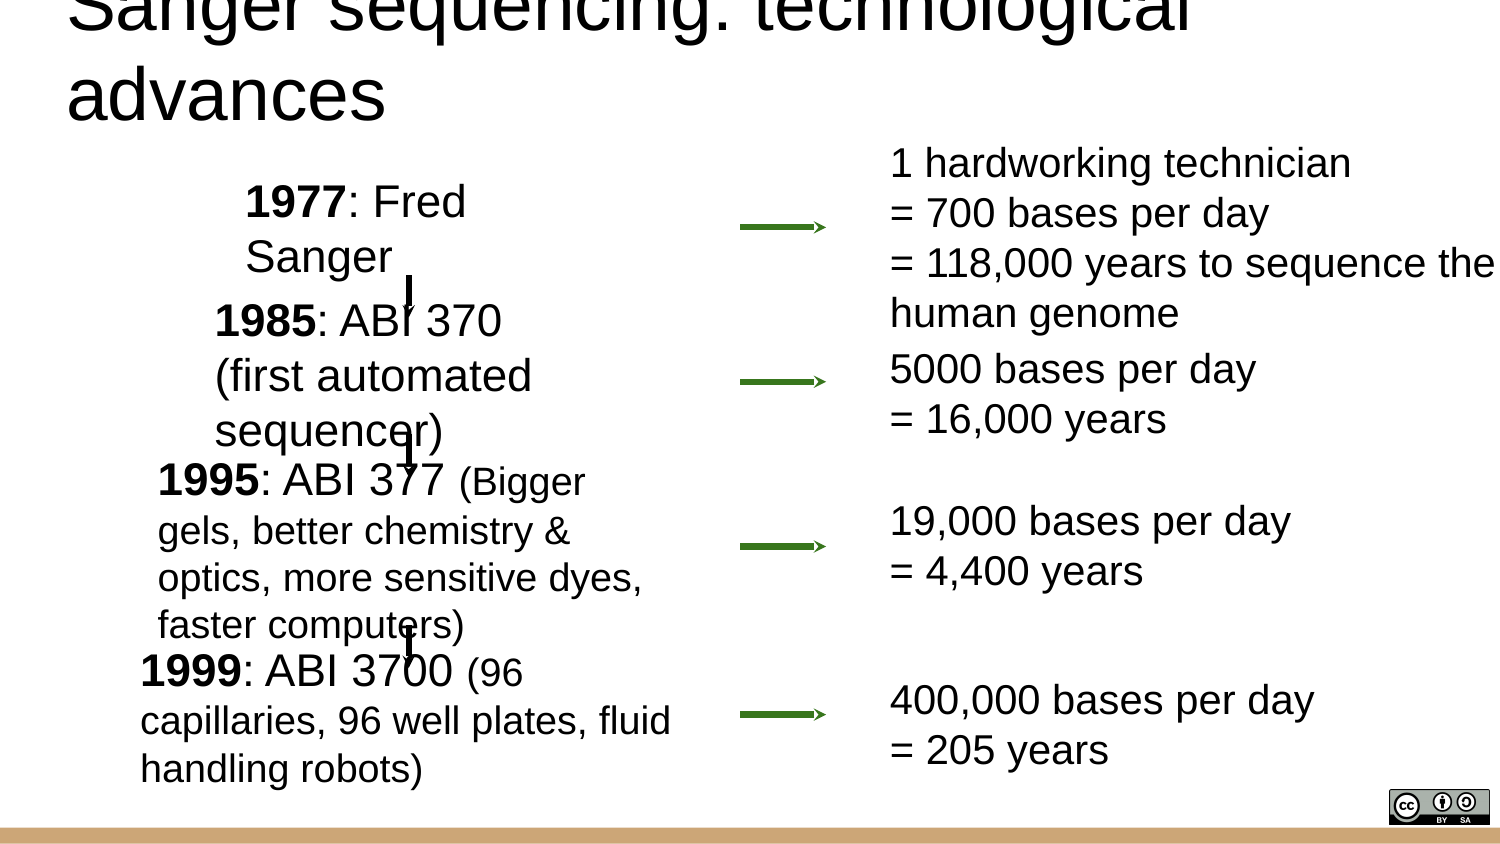

# Sanger sequencing: technological advances
1 hardworking technician
= 700 bases per day
= 118,000 years to sequence the human genome
1977: Fred Sanger
1985: ABI 370 (first automated sequencer)
5000 bases per day
= 16,000 years
1995: ABI 377 (Bigger gels, better chemistry & optics, more sensitive dyes, faster computers)
19,000 bases per day
= 4,400 years
1999: ABI 3700 (96 capillaries, 96 well plates, fluid handling robots)
400,000 bases per day
= 205 years